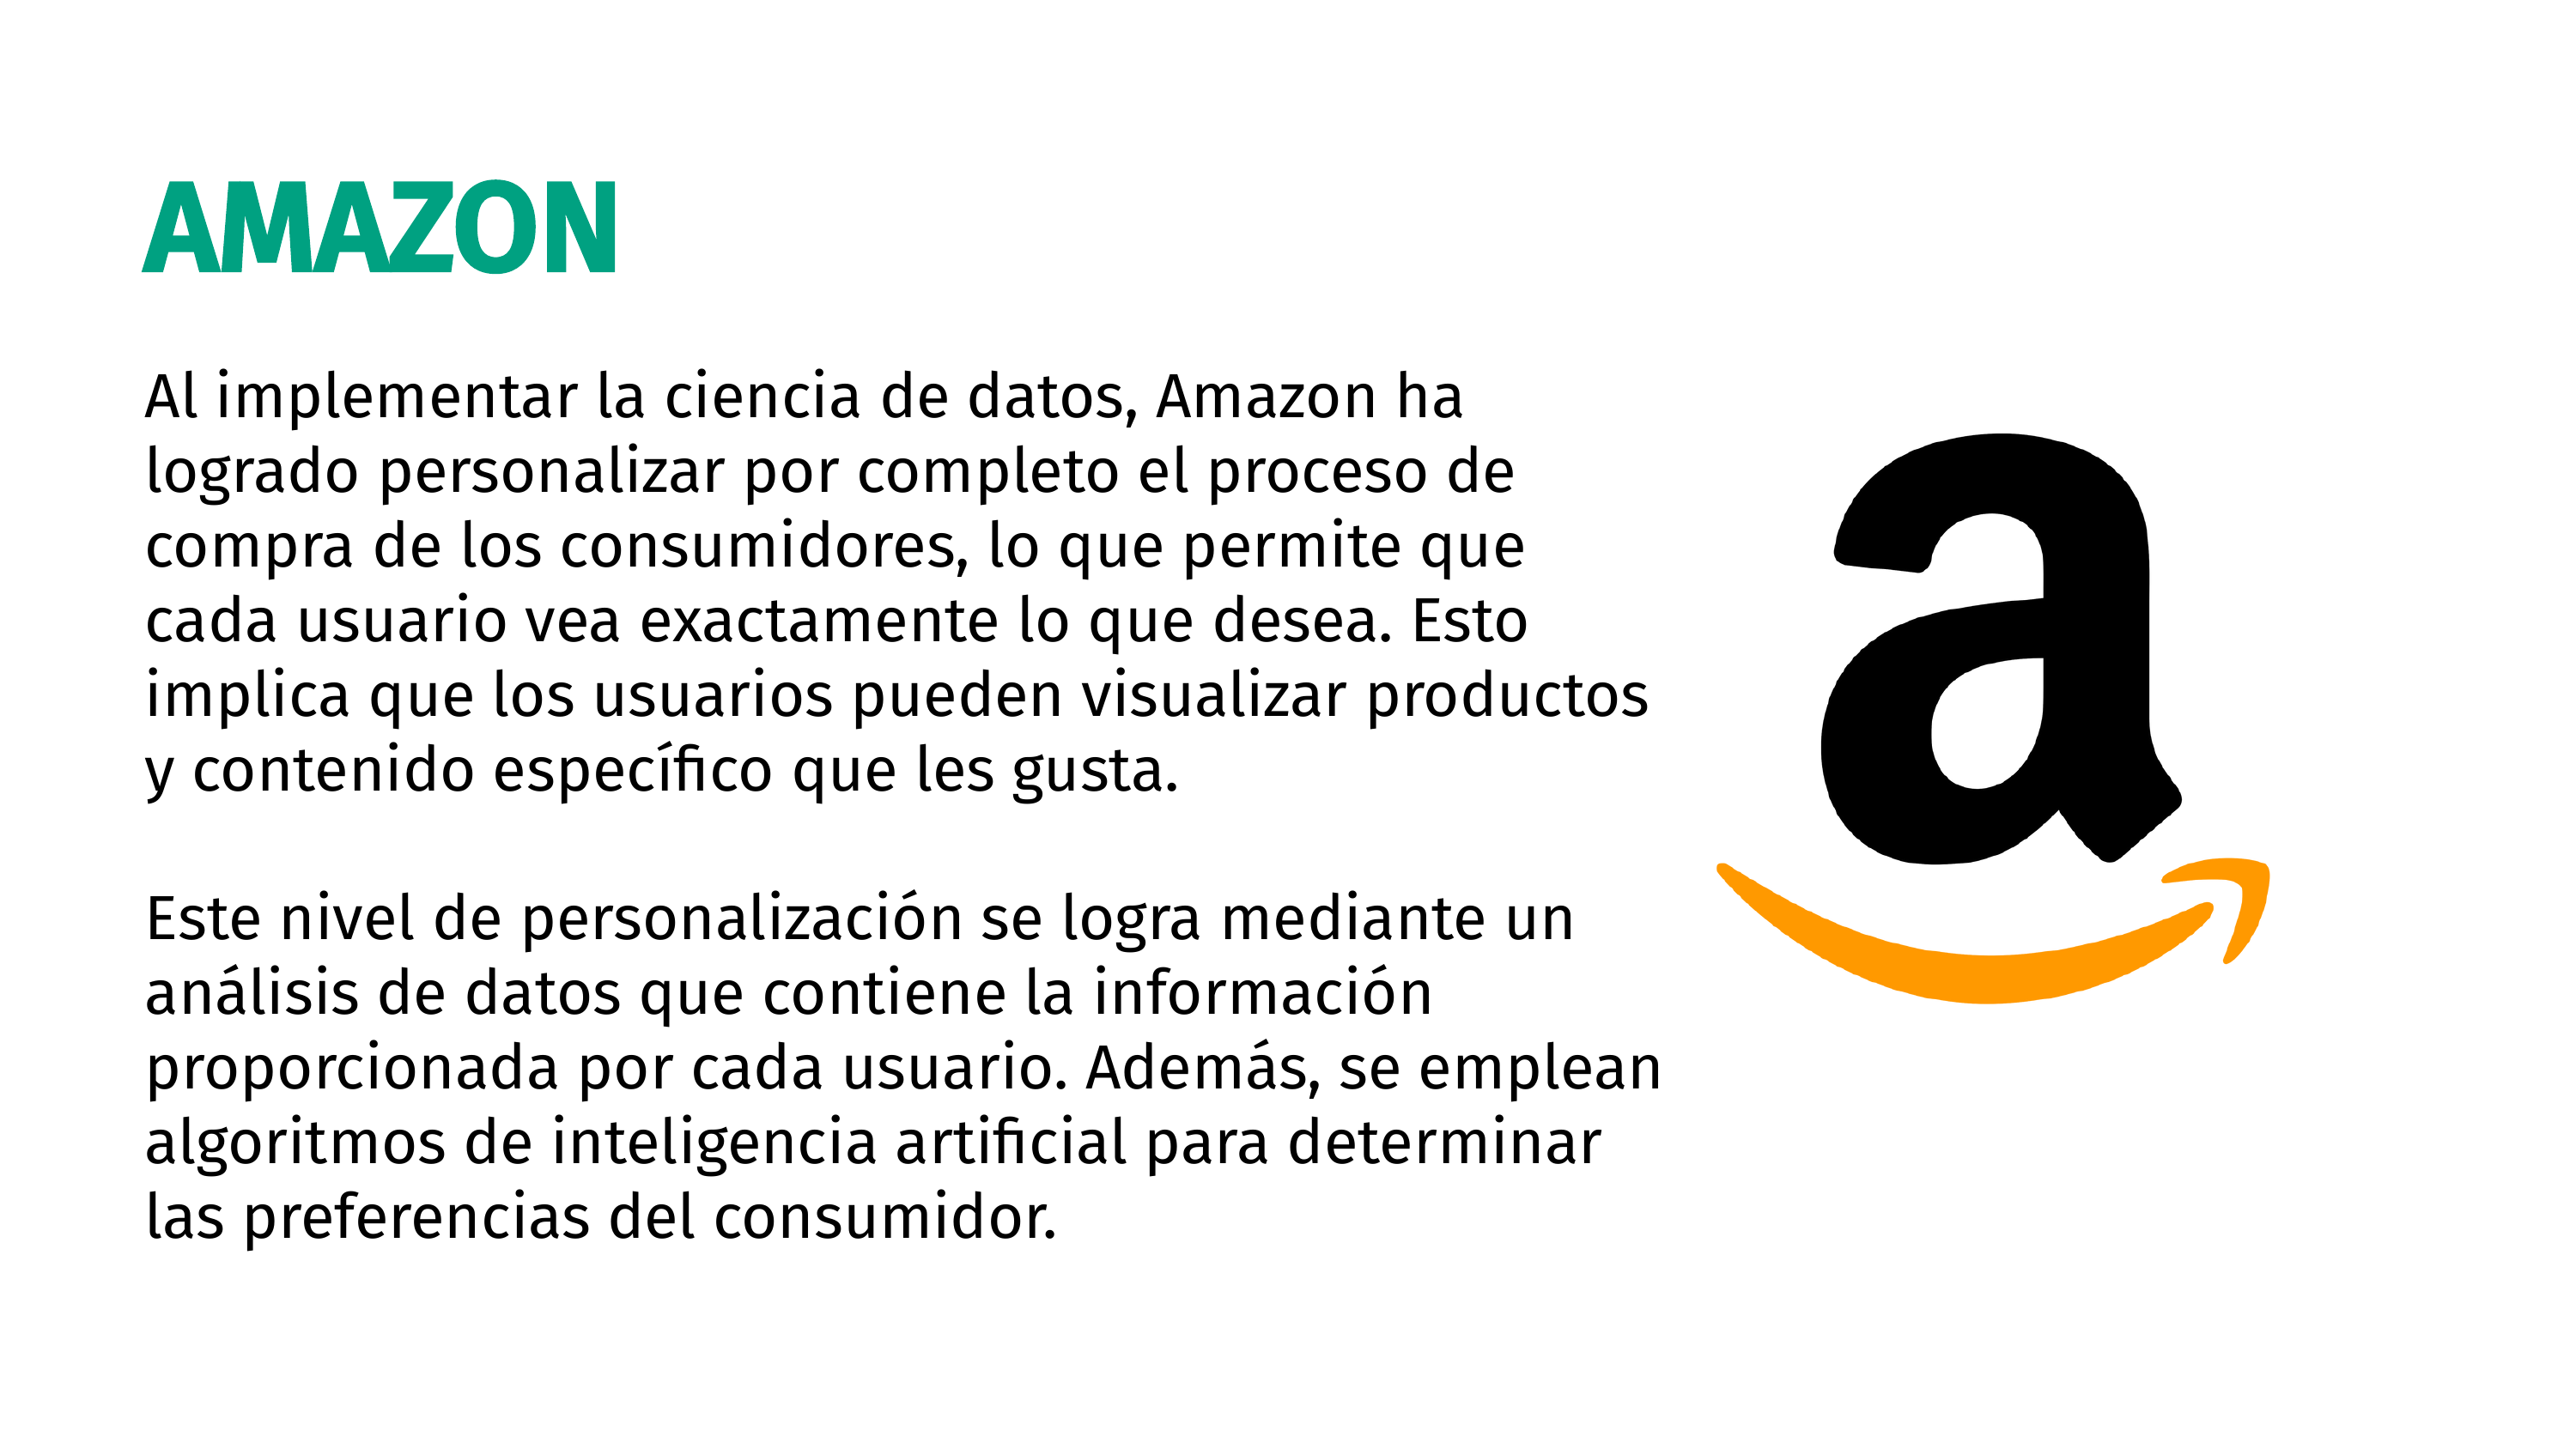

AMAZON
Al implementar la ciencia de datos, Amazon ha logrado personalizar por completo el proceso de compra de los consumidores, lo que permite que cada usuario vea exactamente lo que desea. Esto implica que los usuarios pueden visualizar productos y contenido específico que les gusta.

Este nivel de personalización se logra mediante un análisis de datos que contiene la información proporcionada por cada usuario. Además, se emplean algoritmos de inteligencia artificial para determinar las preferencias del consumidor.